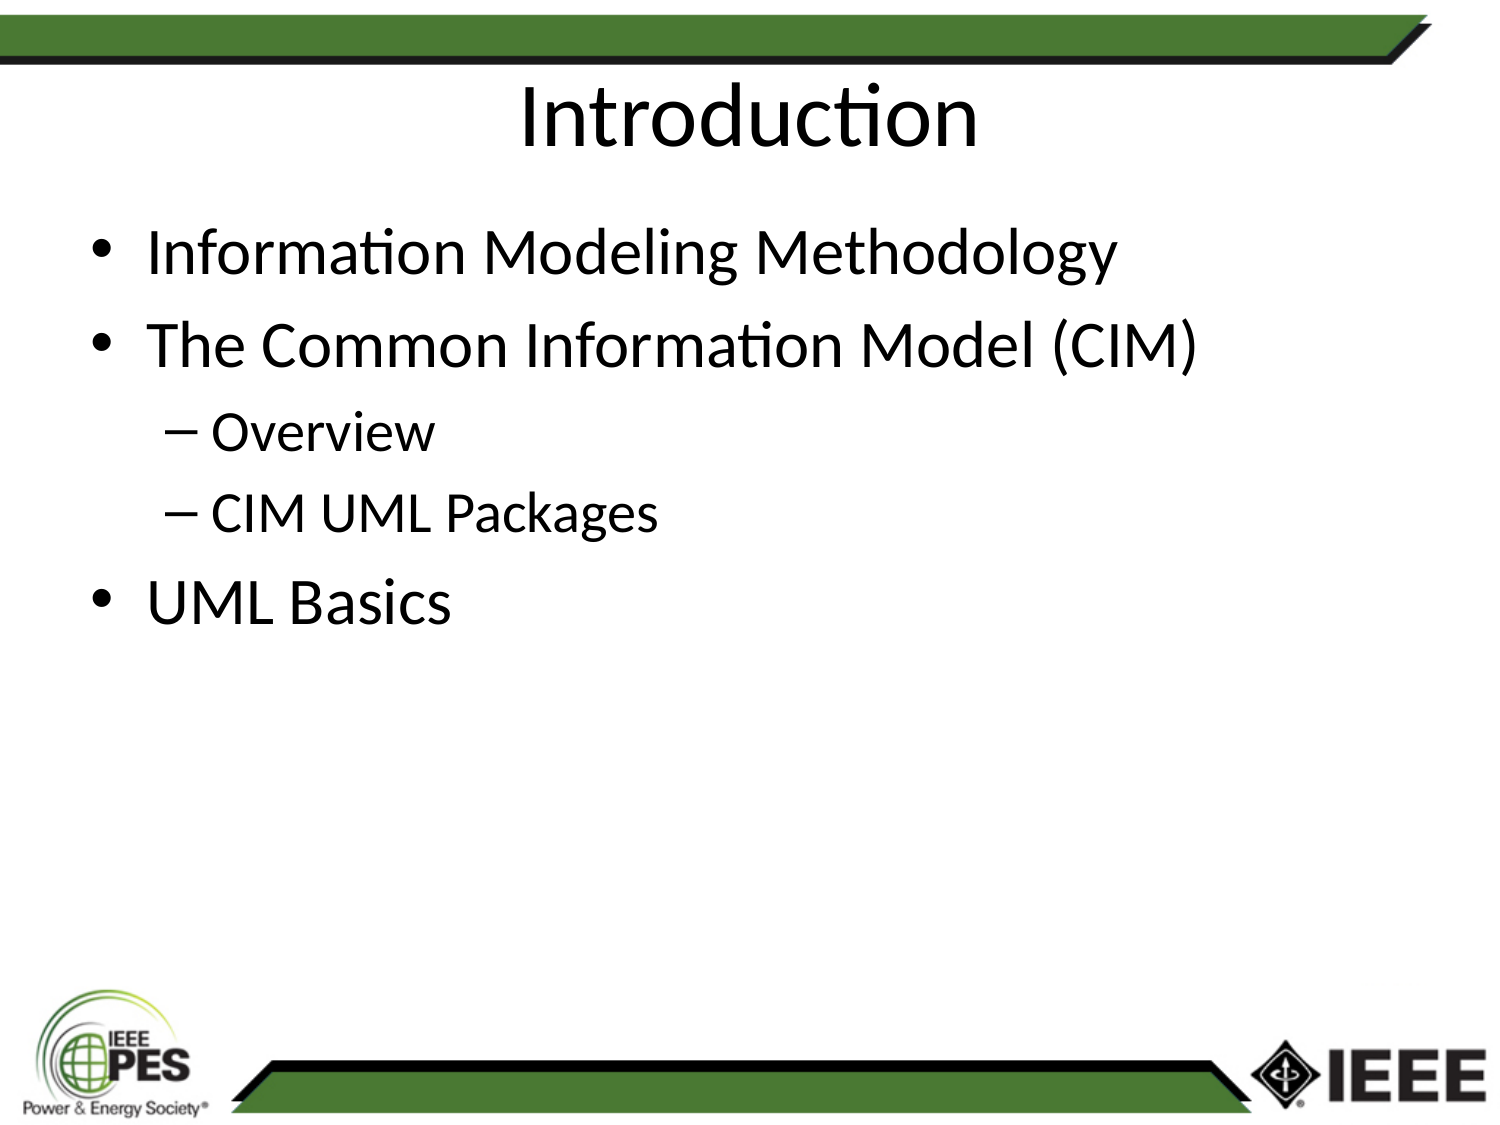

# Introduction
Information Modeling Methodology
The Common Information Model (CIM)
Overview
CIM UML Packages
UML Basics